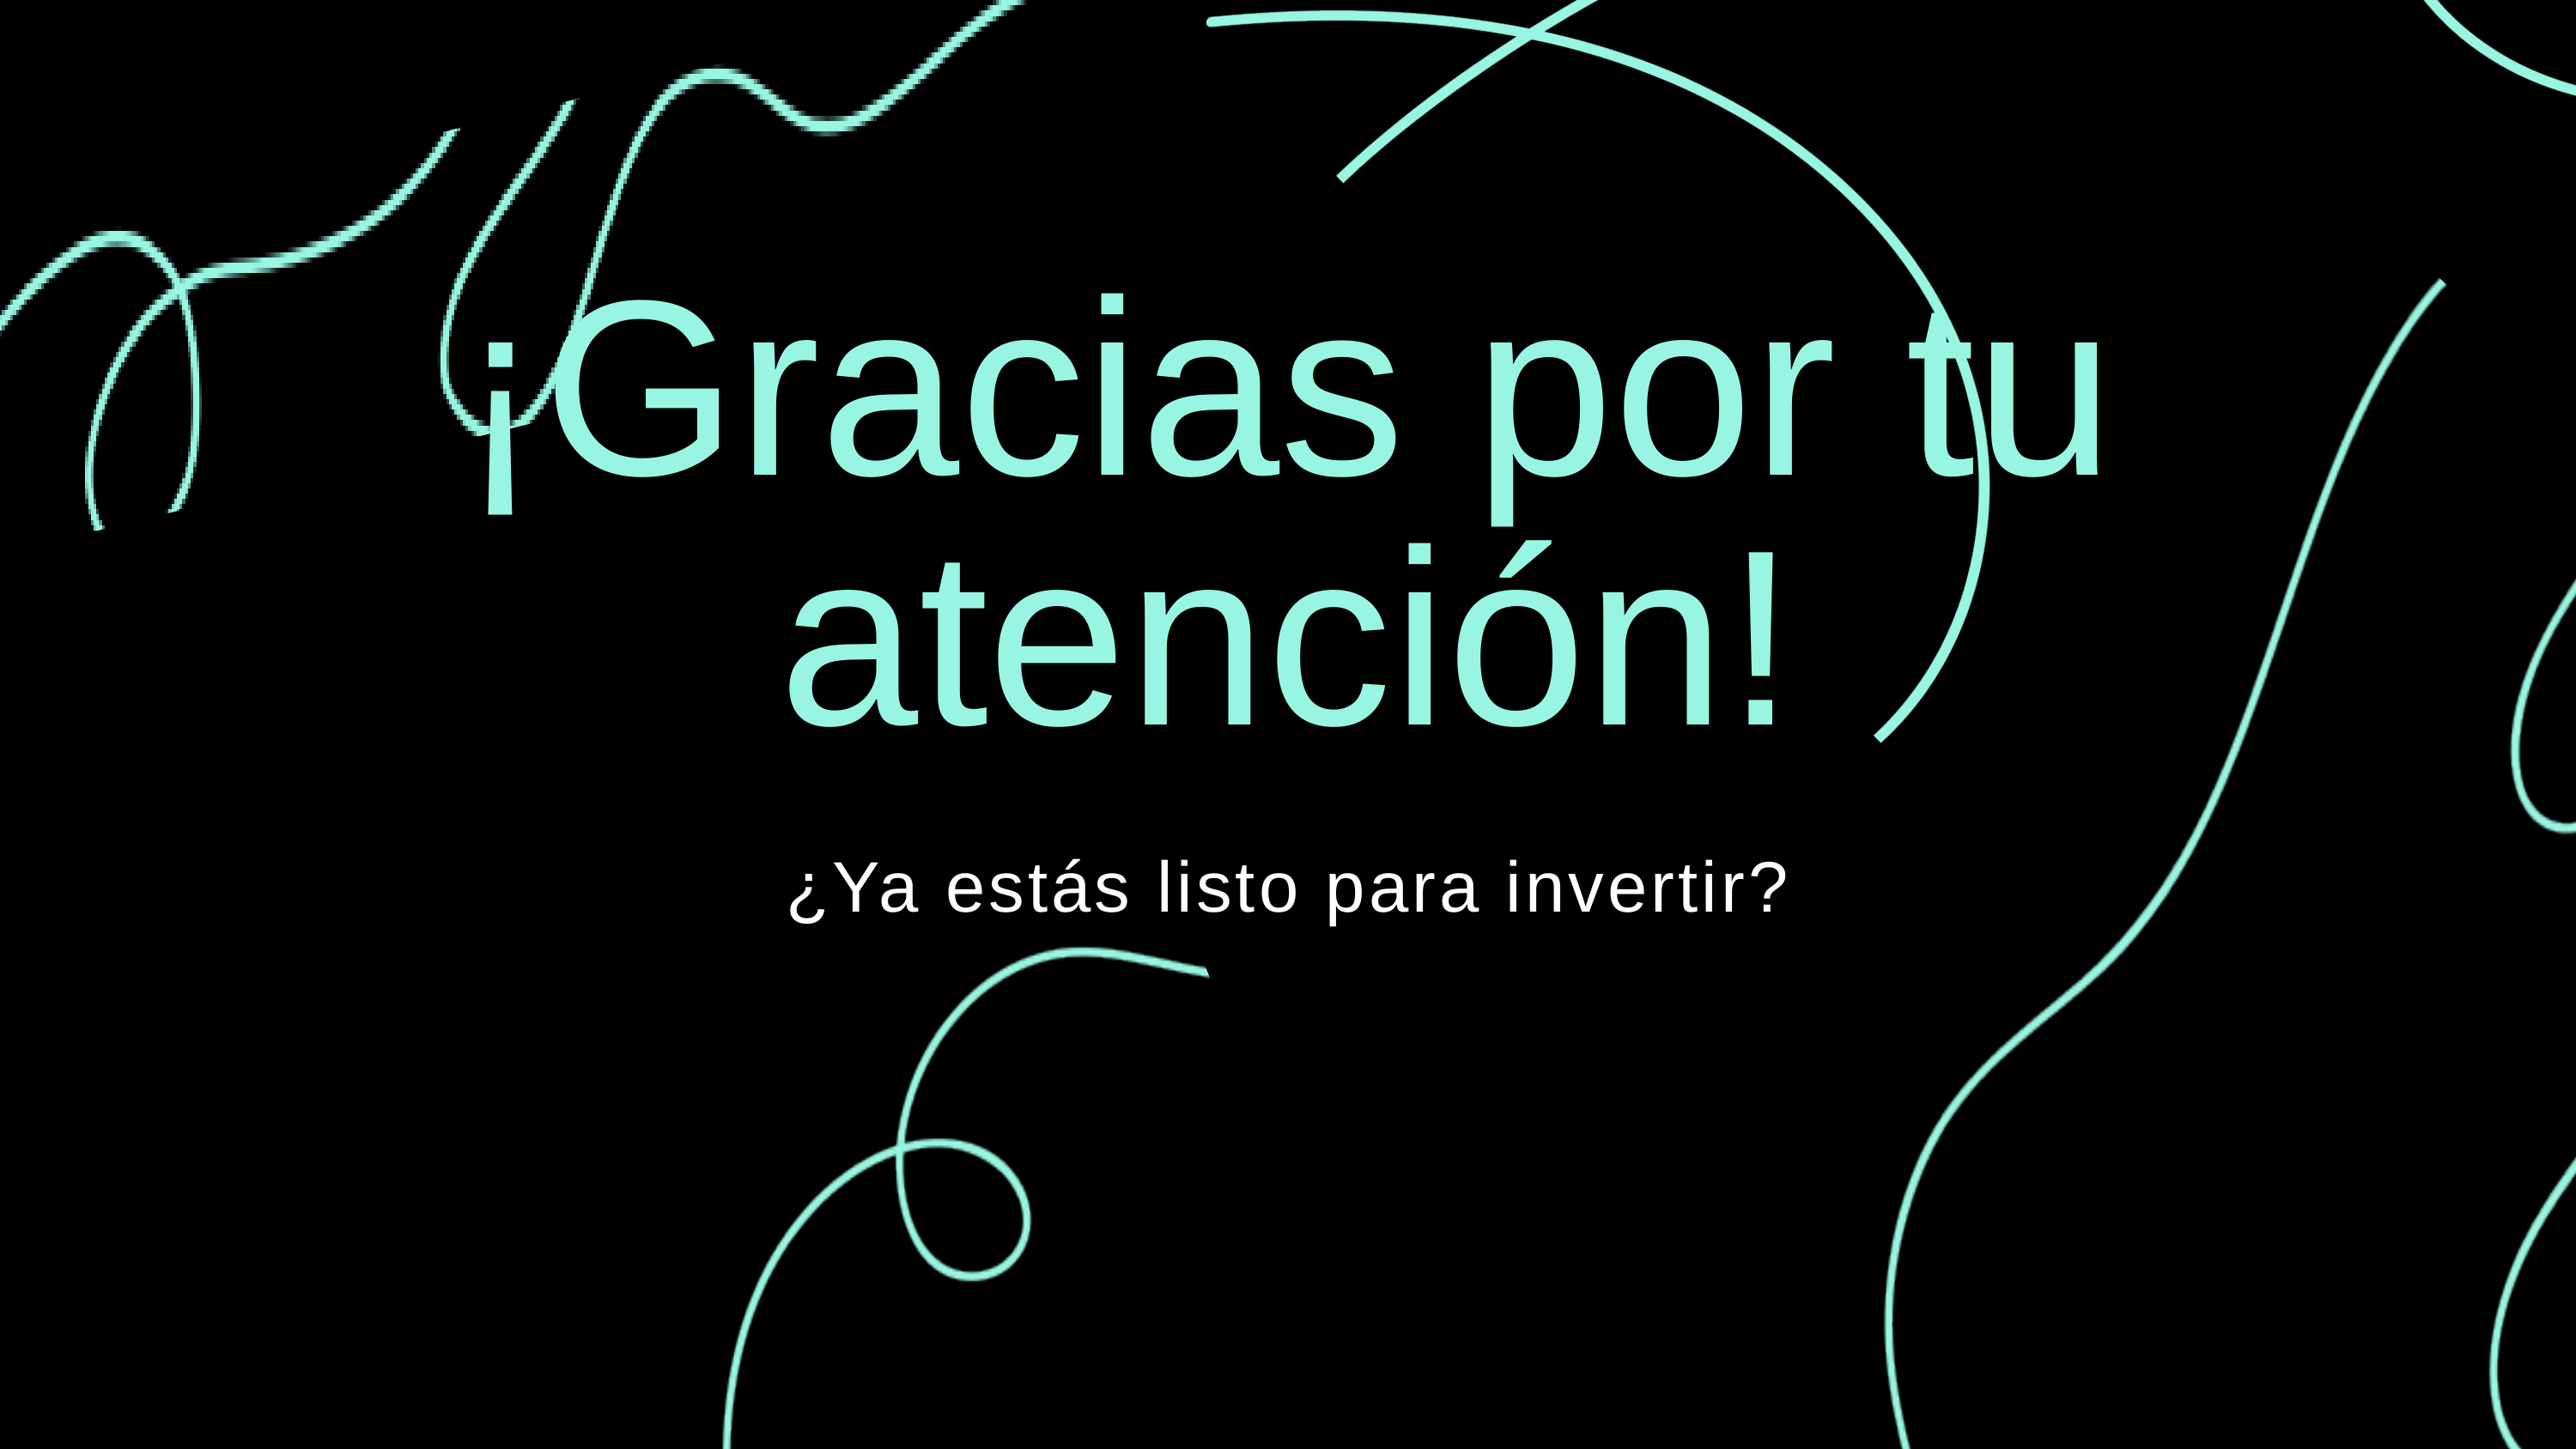

¡Gracias por tu atención!

¿Ya estás listo para invertir?